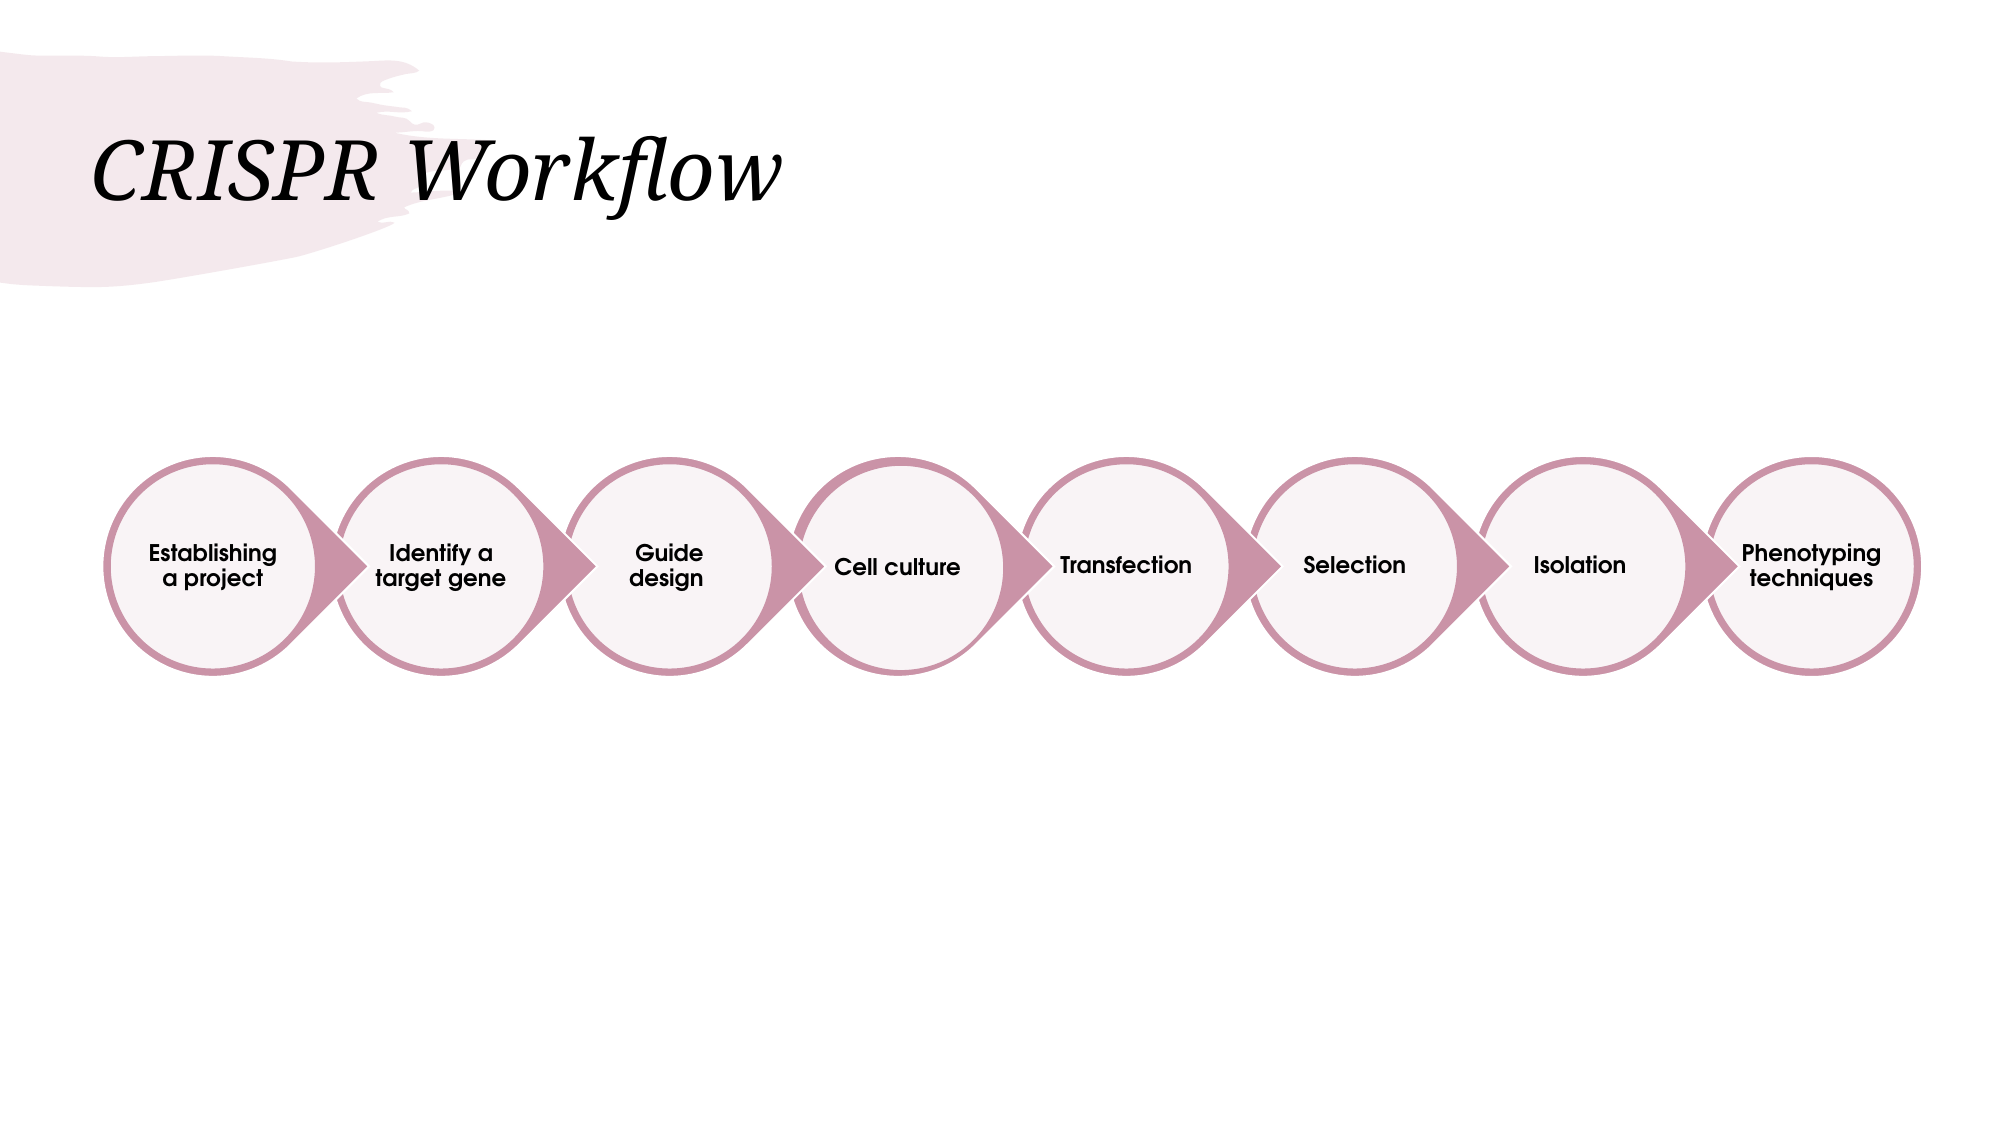

# CRISPR Workflow
Phenotyping techniques
Isolation
Selection
Transfection
Cell culture
Guide design
Identify a target gene
Establishing a project